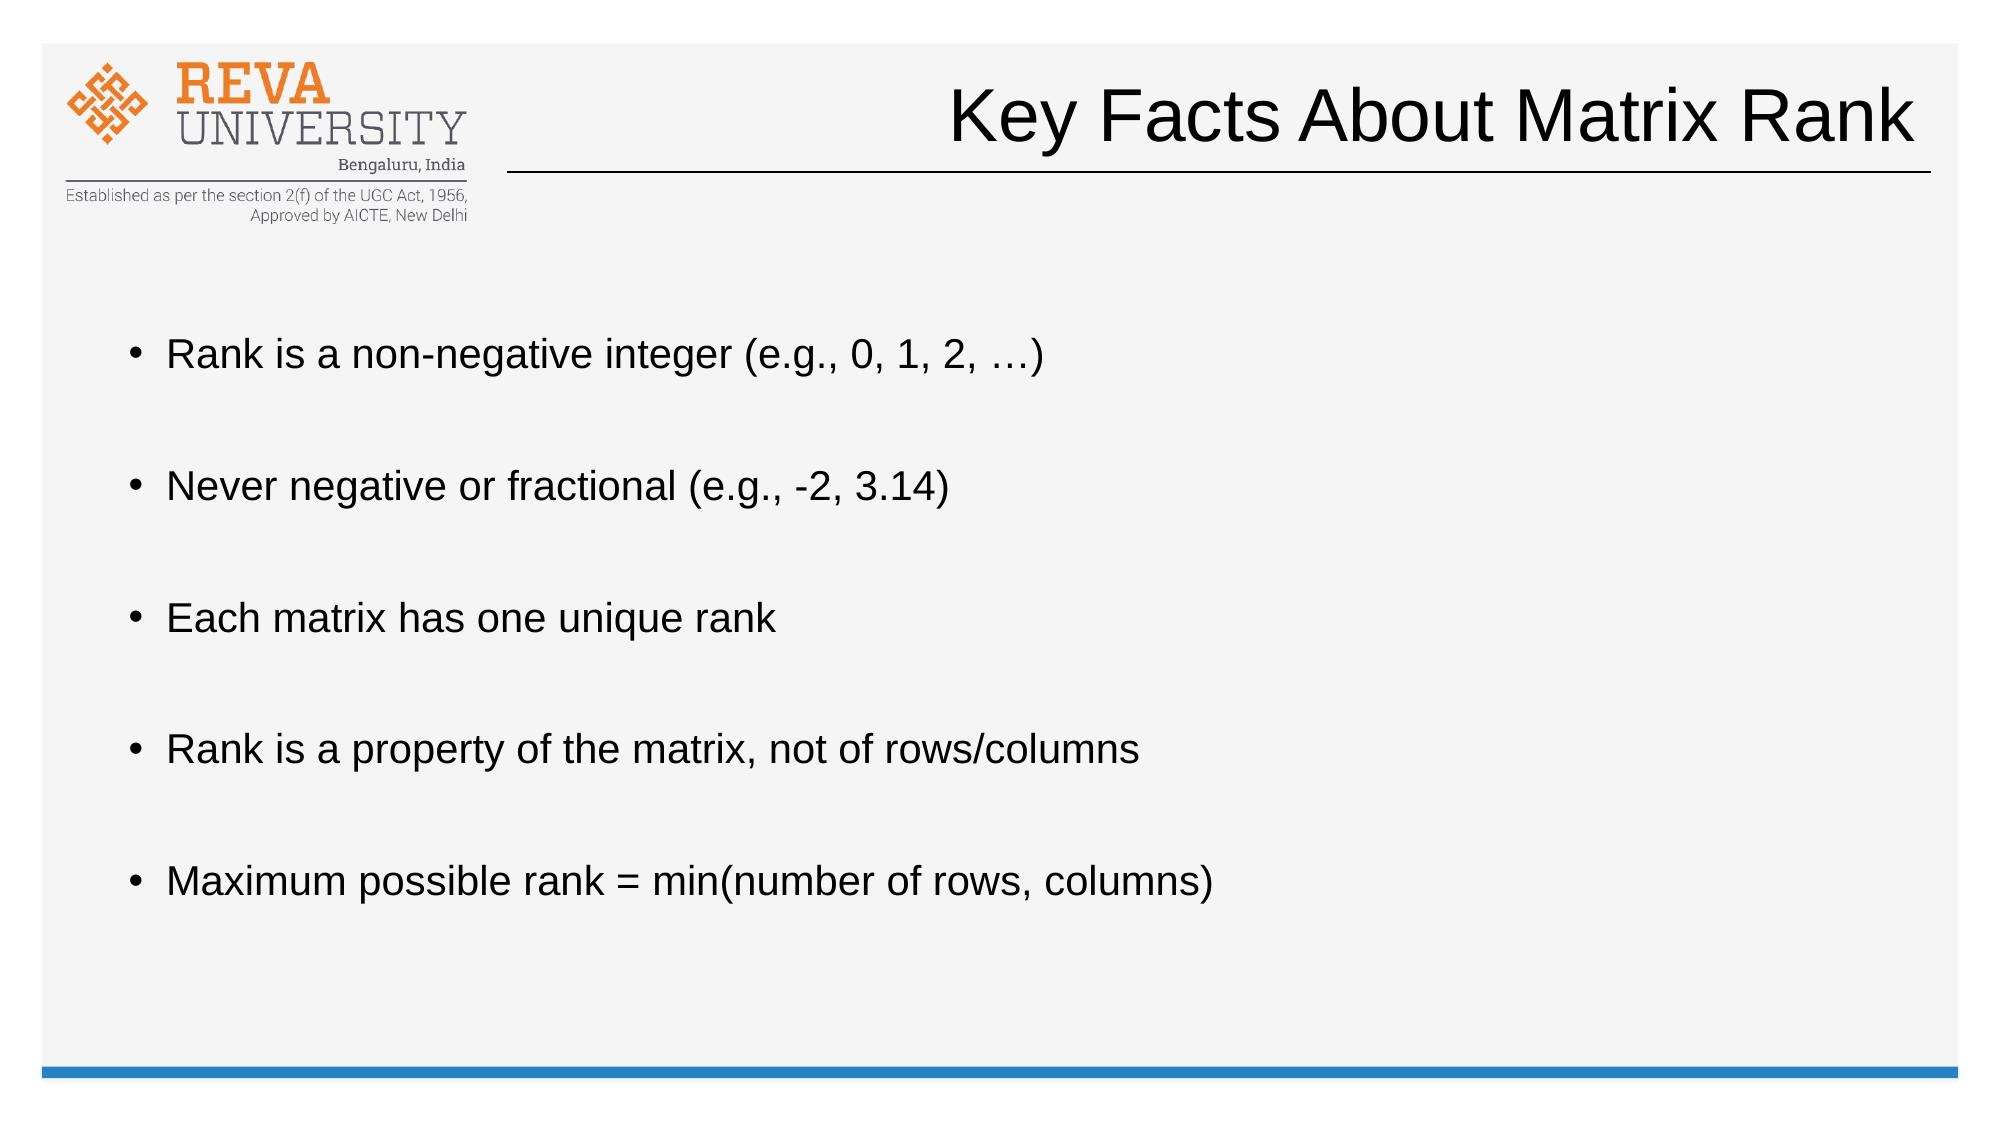

# Key Facts About Matrix Rank

Rank is a non-negative integer (e.g., 0, 1, 2, …)

Never negative or fractional (e.g., -2, 3.14)

Each matrix has one unique rank

Rank is a property of the matrix, not of rows/columns

Maximum possible rank = min(number of rows, columns)